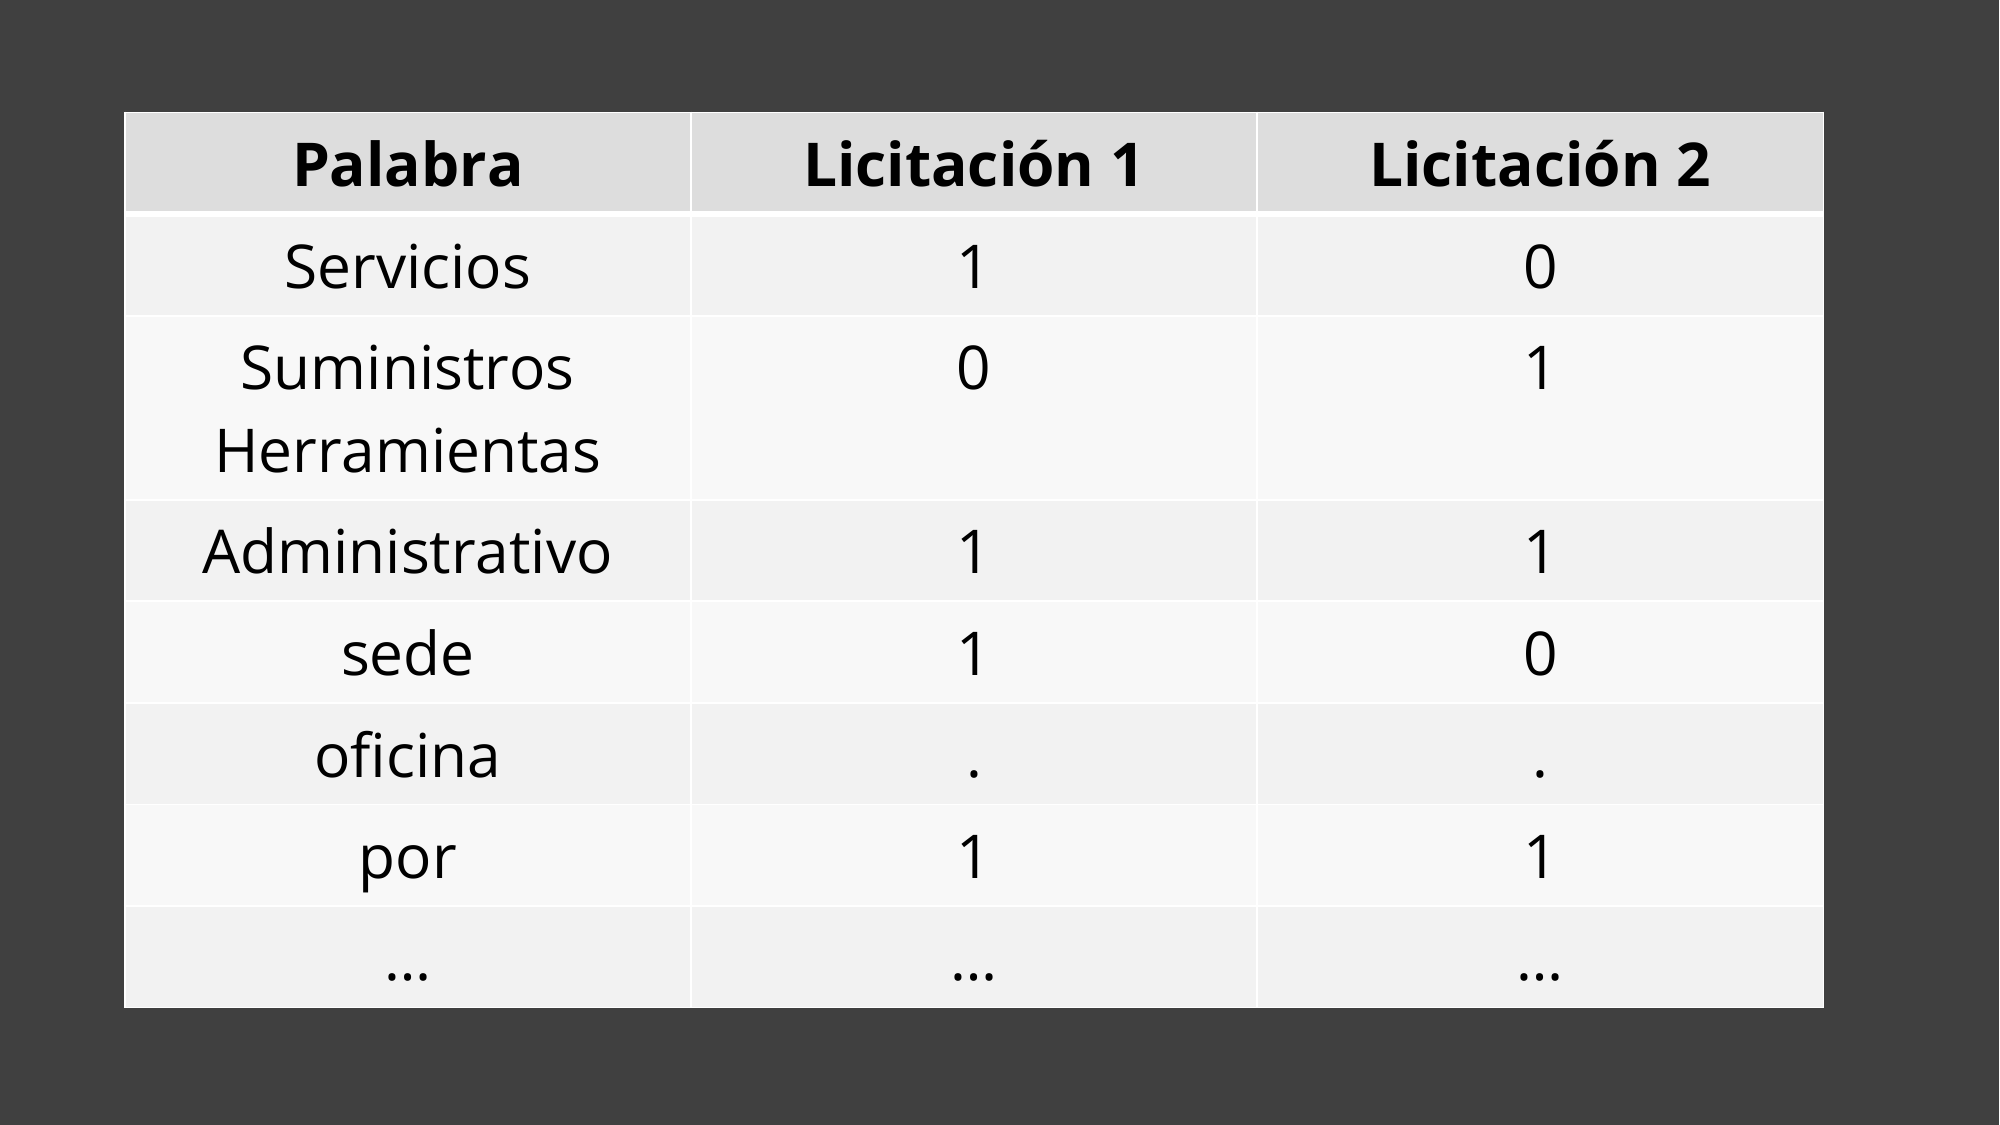

| Palabra | Licitación 1 | Licitación 2 |
| --- | --- | --- |
| Servicios | 1 | 0 |
| Suministros Herramientas | 0 | 1 |
| Administrativo | 1 | 1 |
| sede | 1 | 0 |
| oficina | . | . |
| por | 1 | 1 |
| … | … | … |